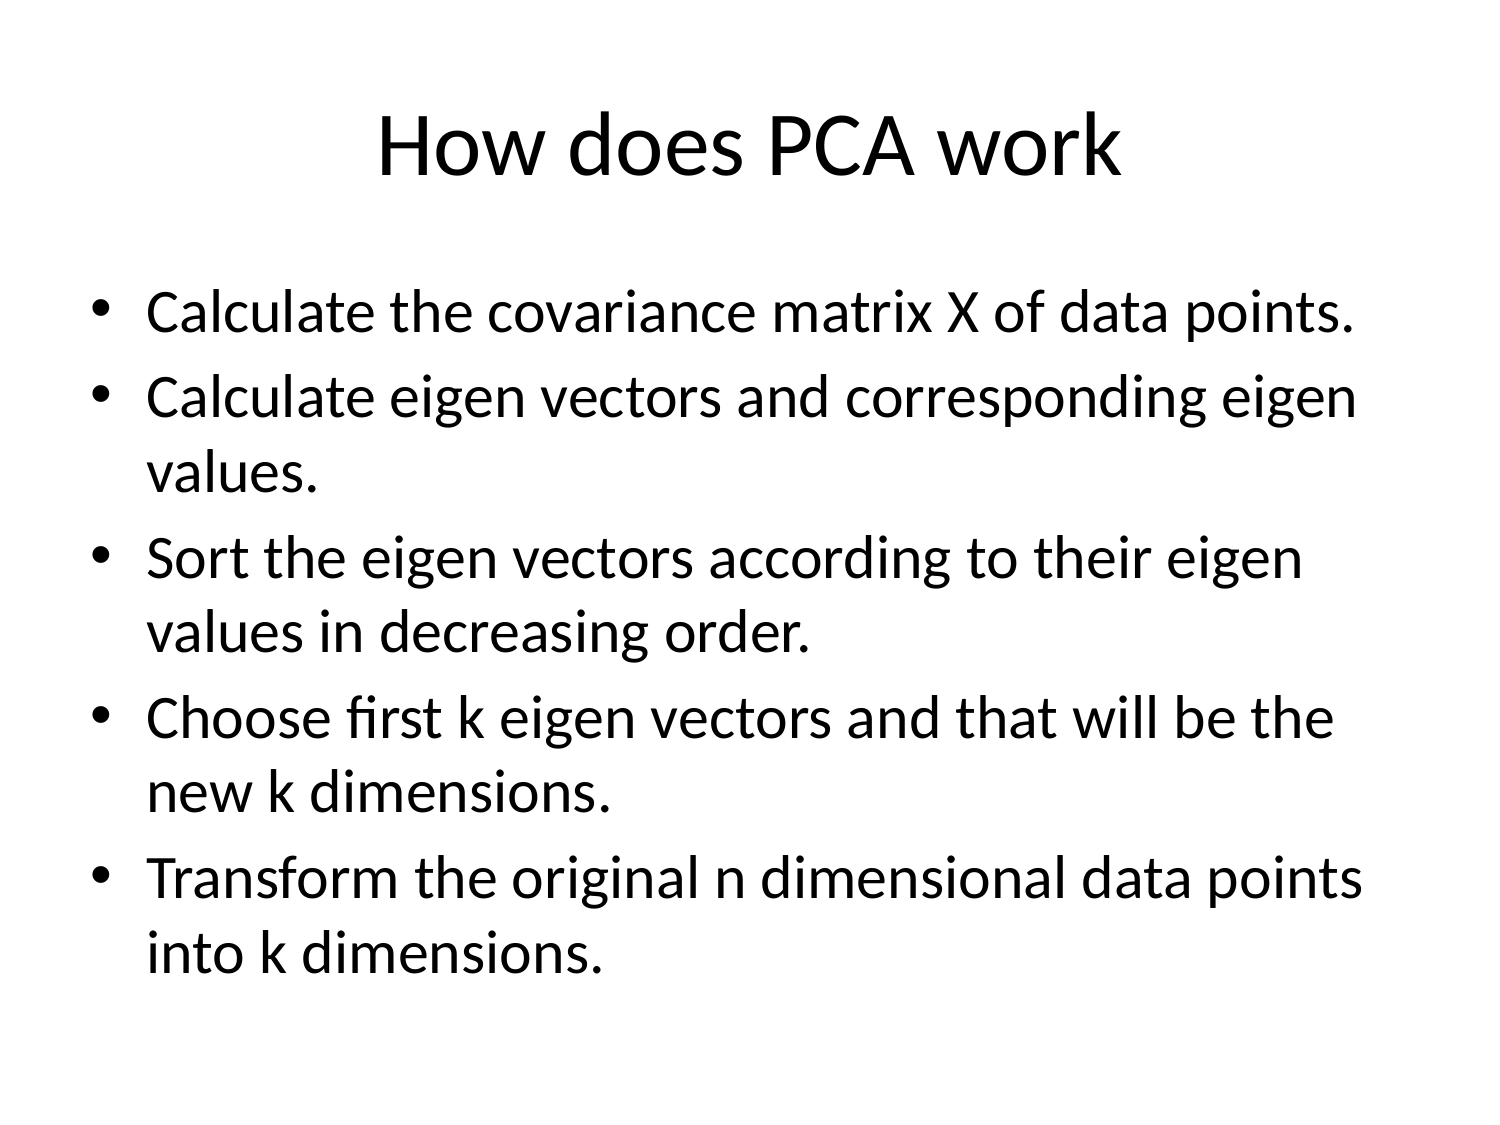

# How does PCA work
Calculate the covariance matrix X of data points.
Calculate eigen vectors and corresponding eigen values.
Sort the eigen vectors according to their eigen values in decreasing order.
Choose first k eigen vectors and that will be the new k dimensions.
Transform the original n dimensional data points into k dimensions.